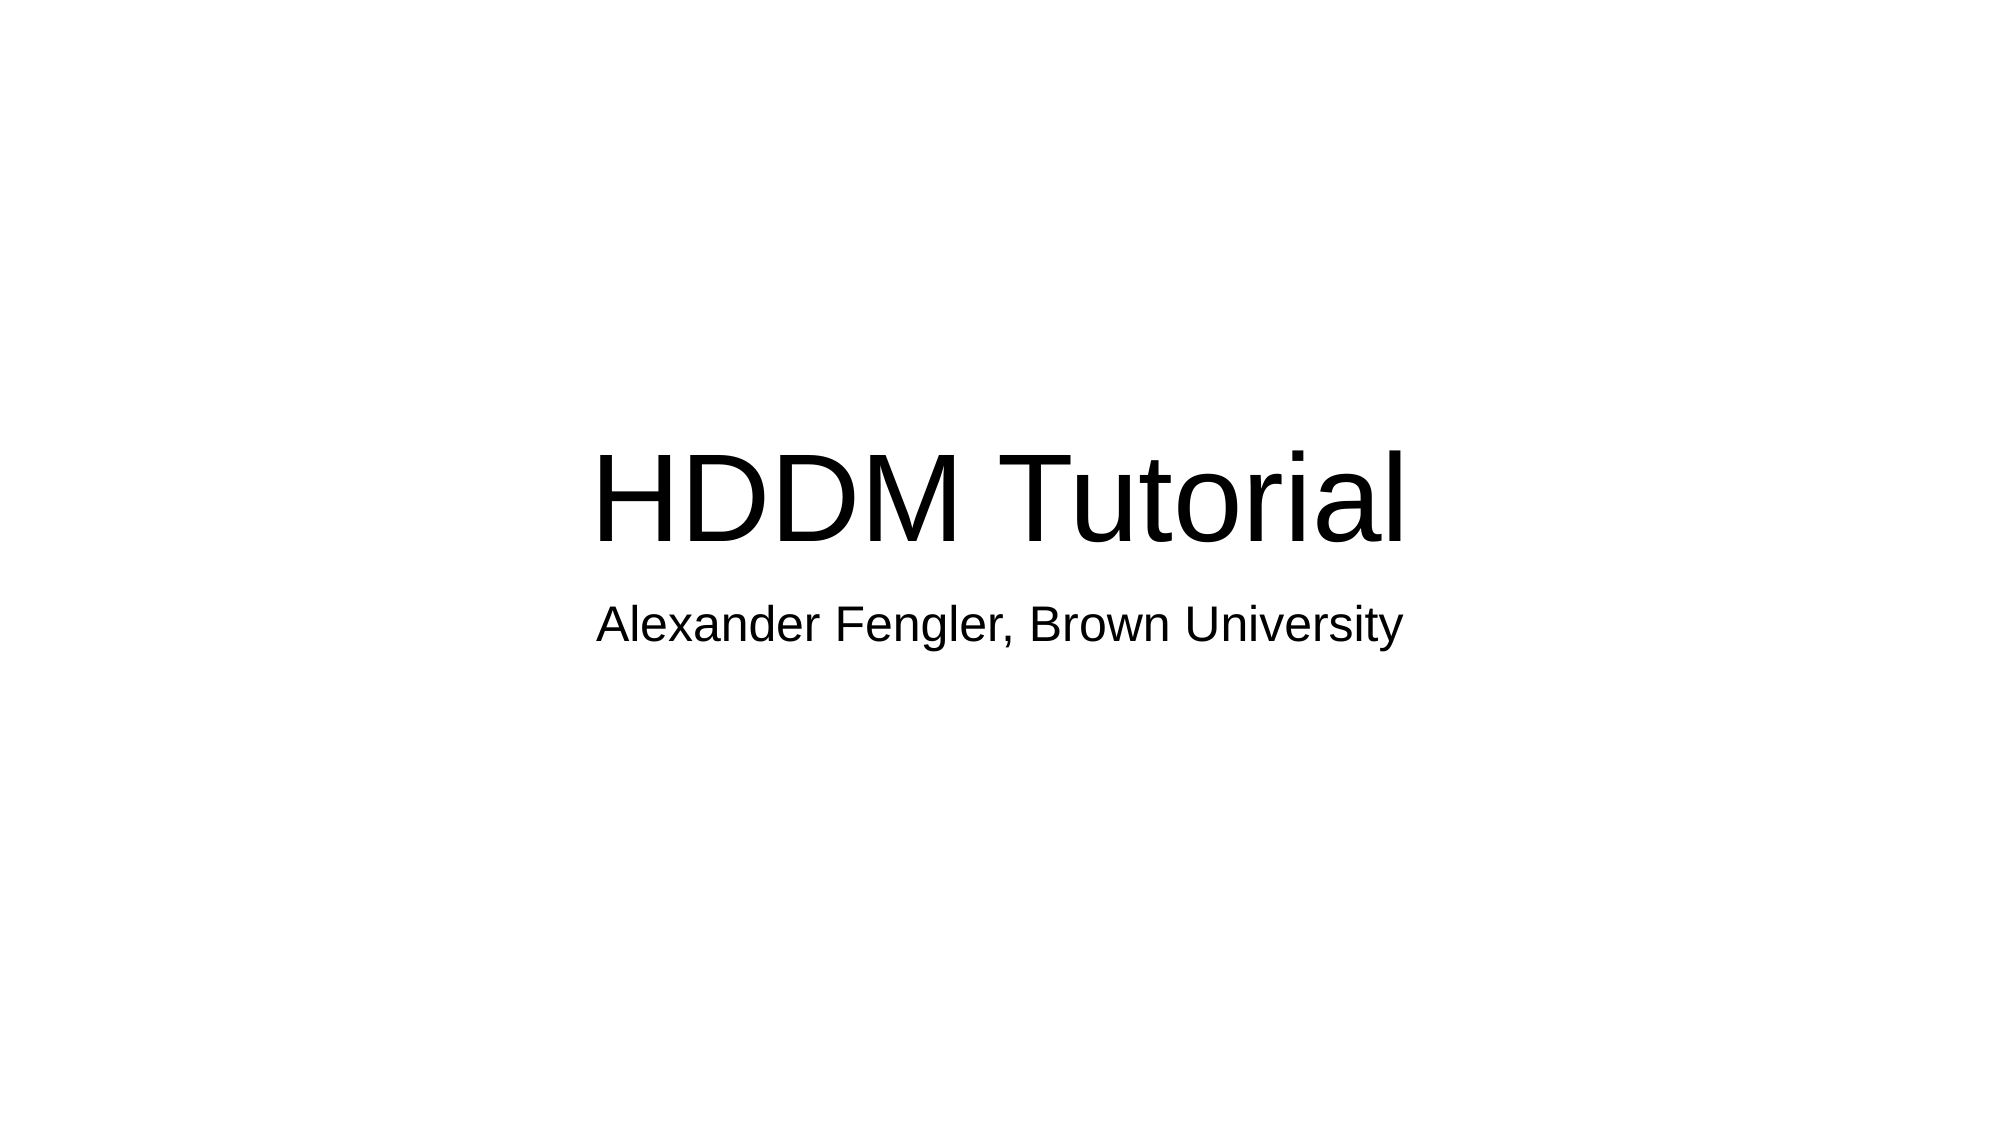

# HDDM Tutorial
Alexander Fengler, Brown University